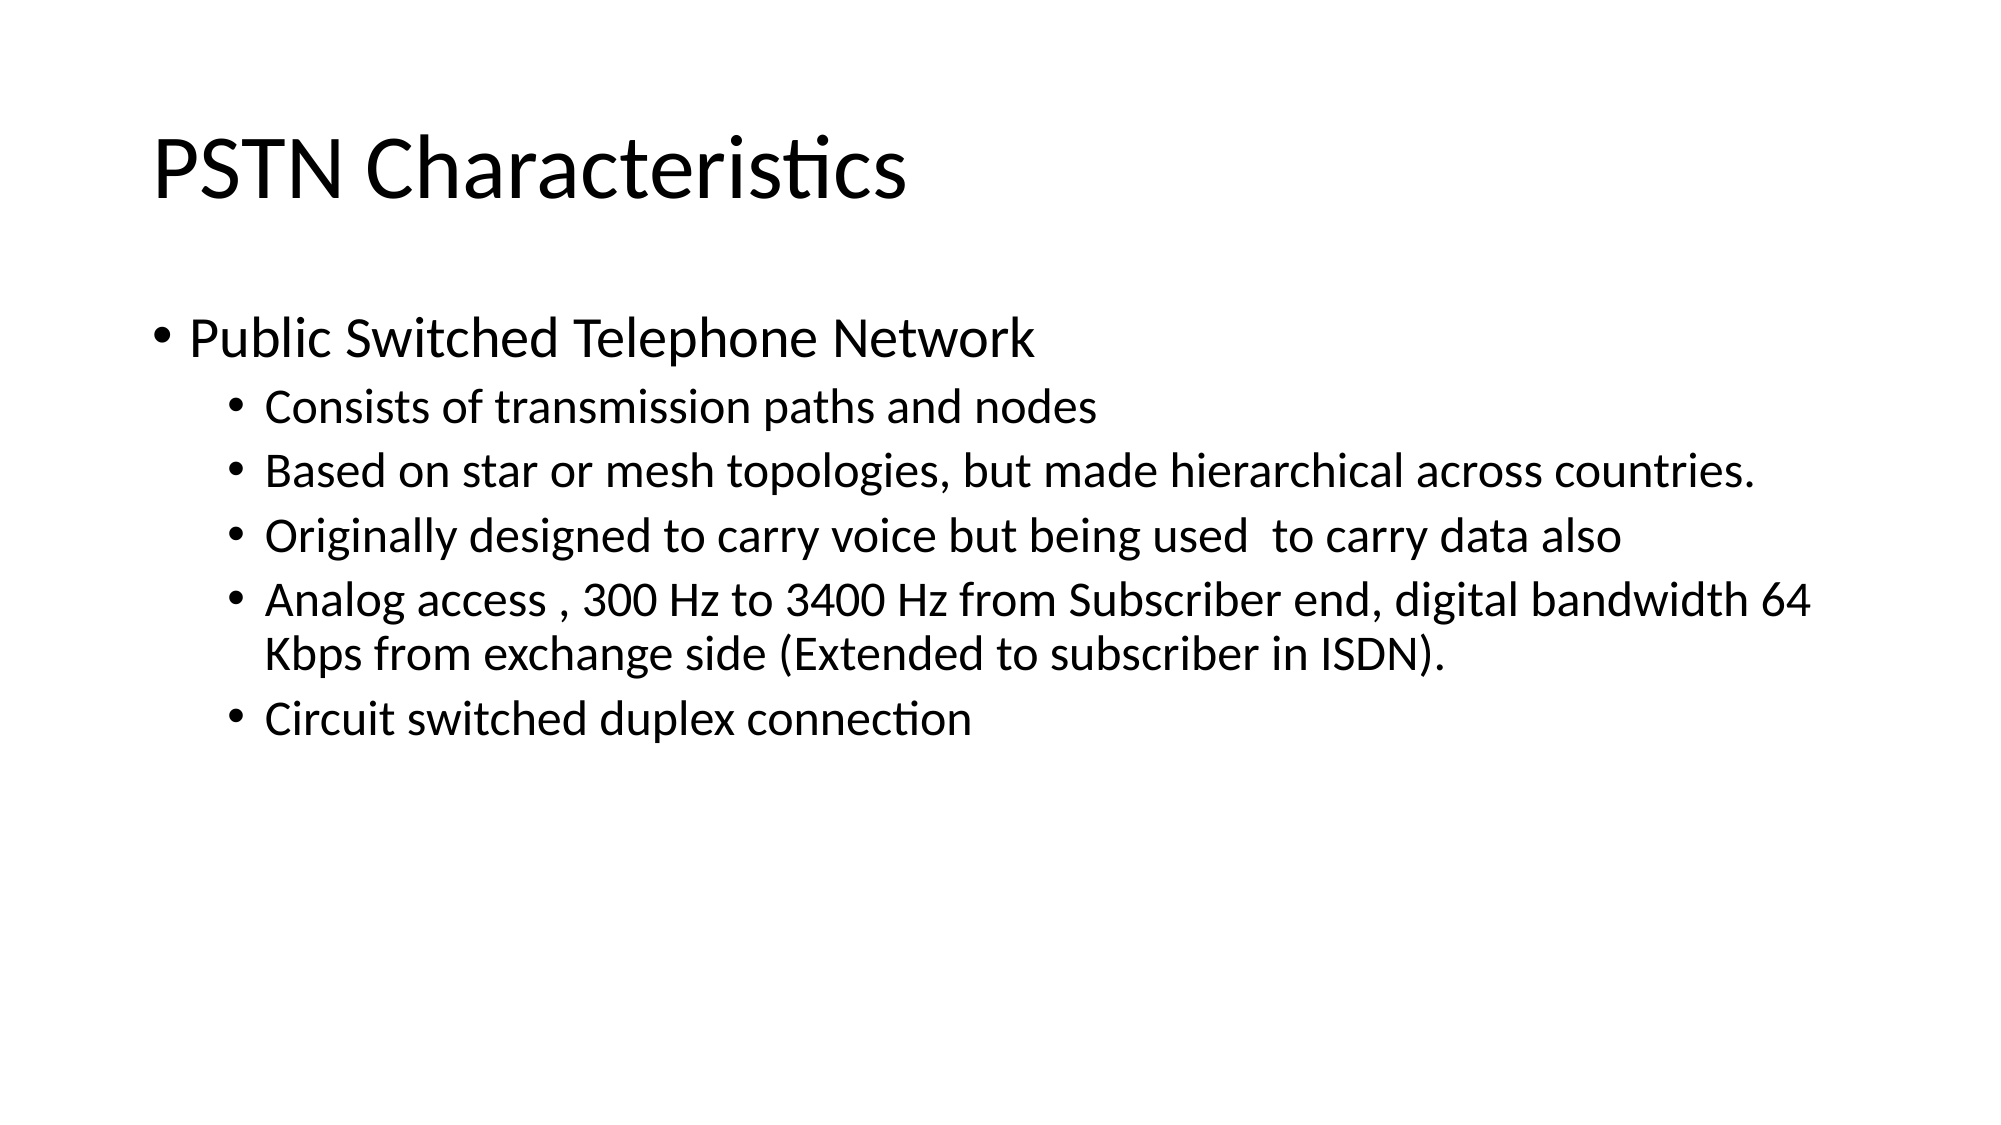

# PSTN Characteristics
Public Switched Telephone Network
Consists of transmission paths and nodes
Based on star or mesh topologies, but made hierarchical across countries.
Originally designed to carry voice but being used  to carry data also
Analog access , 300 Hz to 3400 Hz from Subscriber end, digital bandwidth 64 Kbps from exchange side (Extended to subscriber in ISDN).
Circuit switched duplex connection
CONFIDENTIAL© Copyright 2008 Tech Mahindra Limited
15